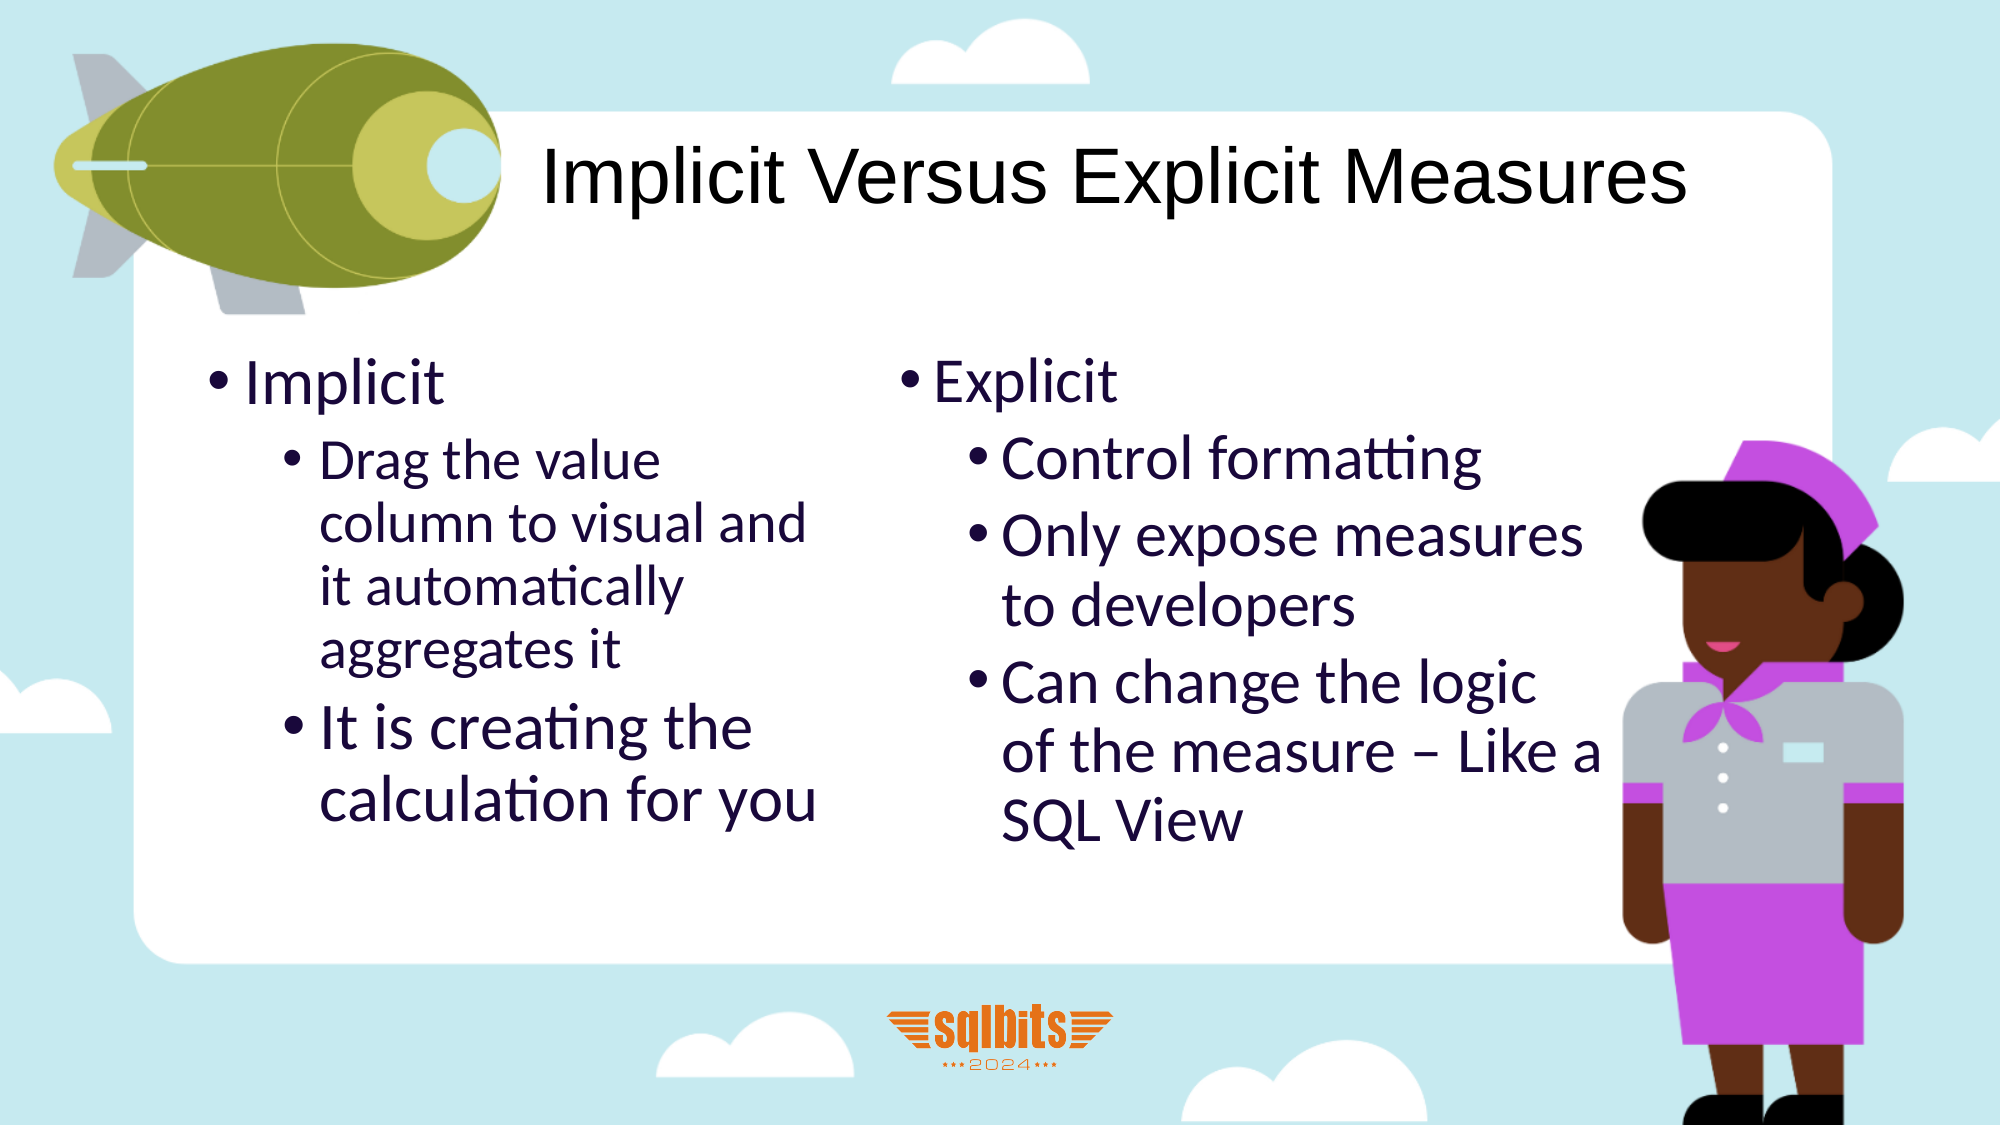

# Implicit Versus Explicit Measures
Implicit
Drag the value column to visual and it automatically aggregates it
It is creating the calculation for you

Explicit
Control formatting
Only expose measures to developers
Can change the logic of the measure – Like a SQL View